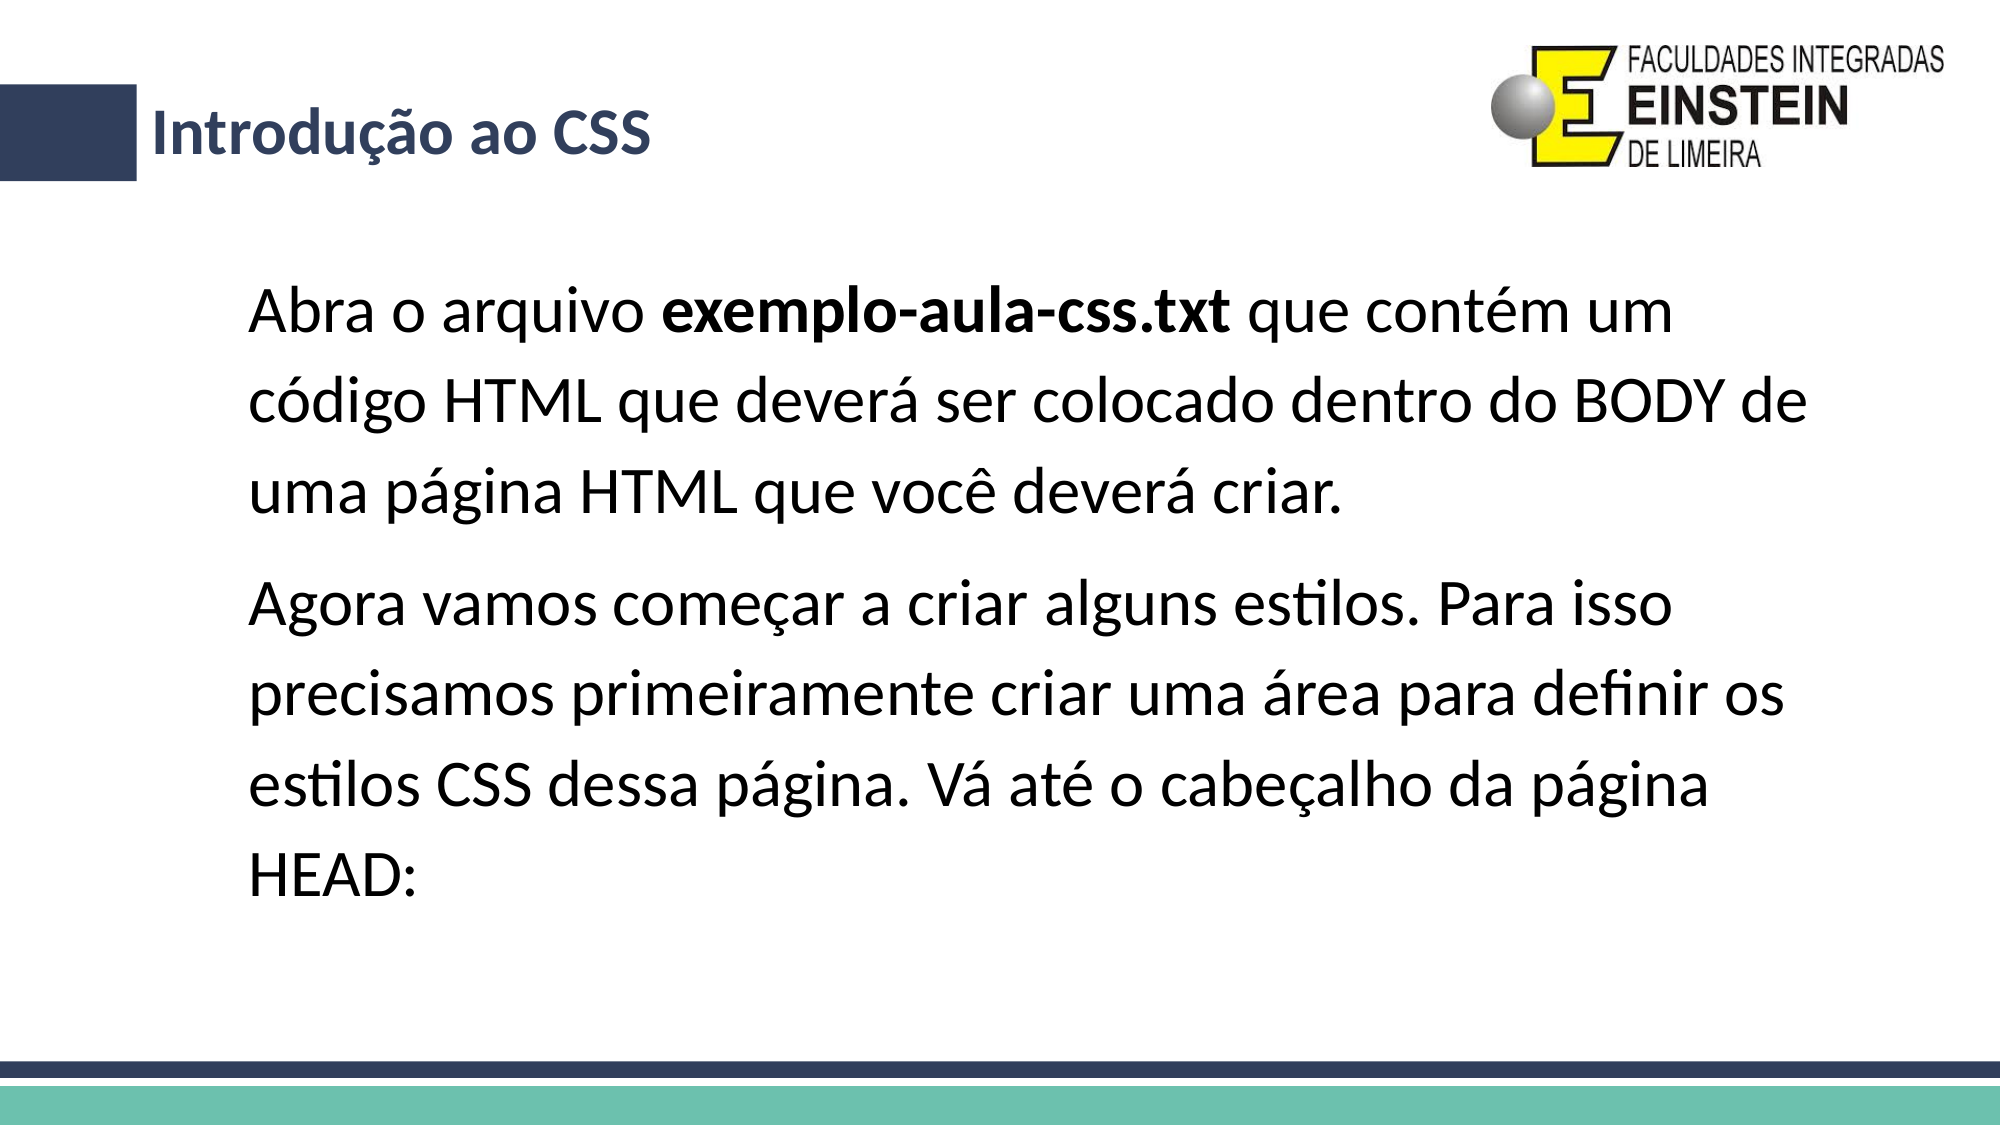

# Introdução ao CSS
Abra o arquivo exemplo-aula-css.txt que contém um código HTML que deverá ser colocado dentro do BODY de uma página HTML que você deverá criar.
Agora vamos começar a criar alguns estilos. Para isso precisamos primeiramente criar uma área para definir os estilos CSS dessa página. Vá até o cabeçalho da página HEAD: